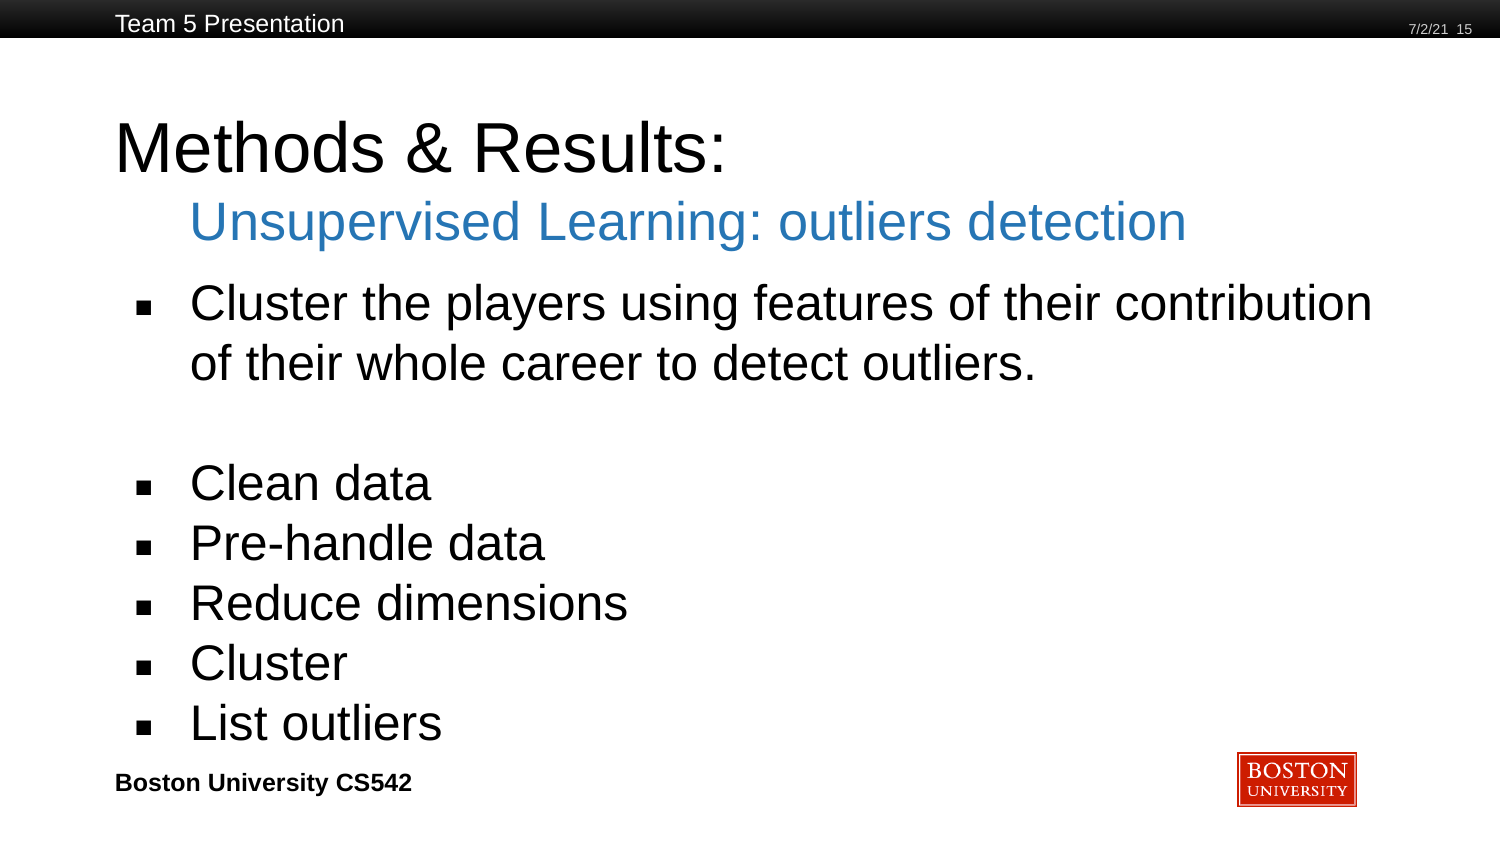

Team 5 Presentation
7/2/21  15
# Methods & Results:
Unsupervised Learning: outliers detection
Cluster the players using features of their contribution of their whole career to detect outliers.

Clean data
Pre-handle data
Reduce dimensions
Cluster
List outliers